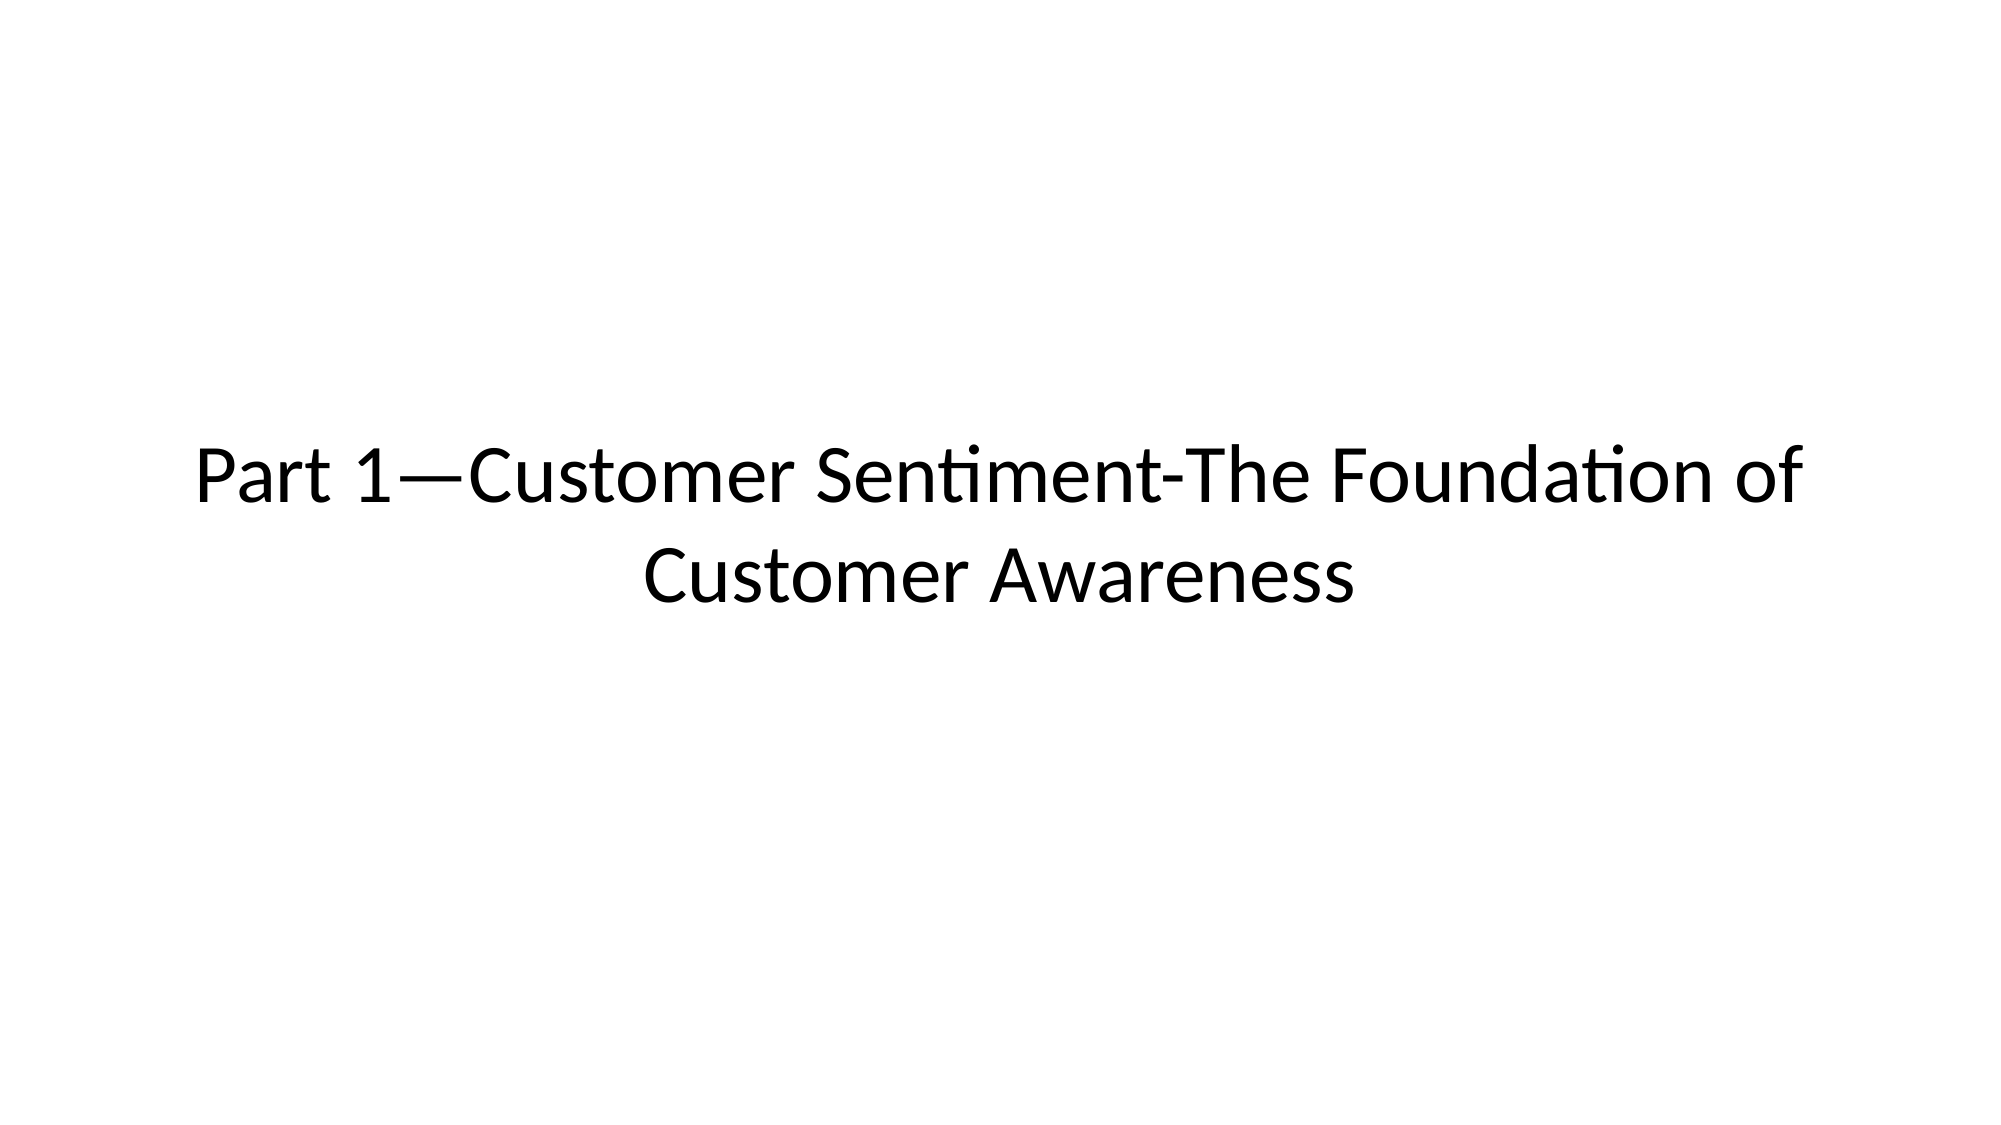

Part 1—Customer Sentiment-The Foundation of Customer Awareness